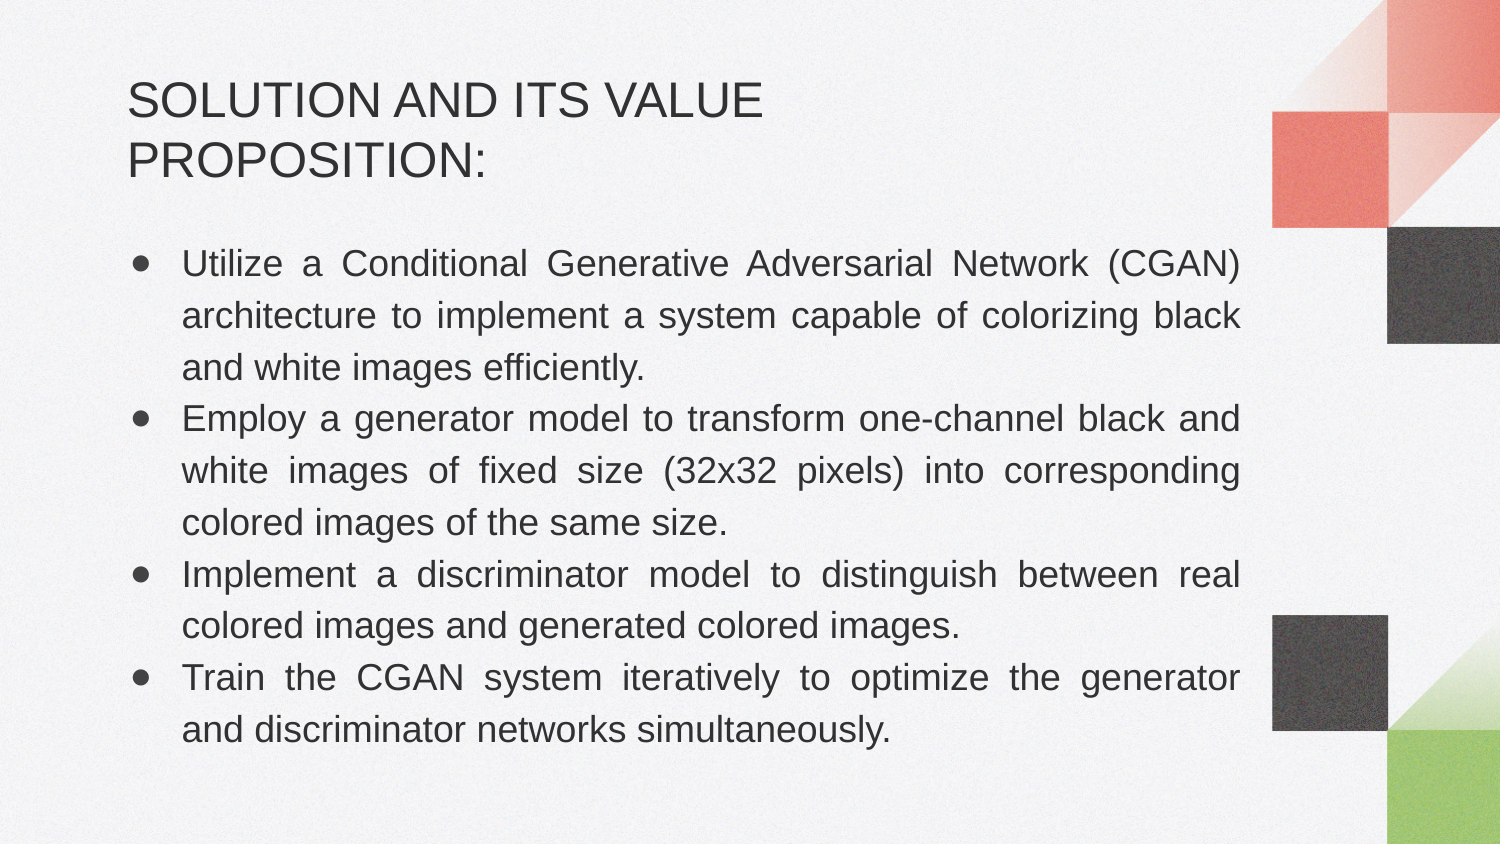

# SOLUTION AND ITS VALUE PROPOSITION:
Utilize a Conditional Generative Adversarial Network (CGAN) architecture to implement a system capable of colorizing black and white images efficiently.
Employ a generator model to transform one-channel black and white images of fixed size (32x32 pixels) into corresponding colored images of the same size.
Implement a discriminator model to distinguish between real colored images and generated colored images.
Train the CGAN system iteratively to optimize the generator and discriminator networks simultaneously.